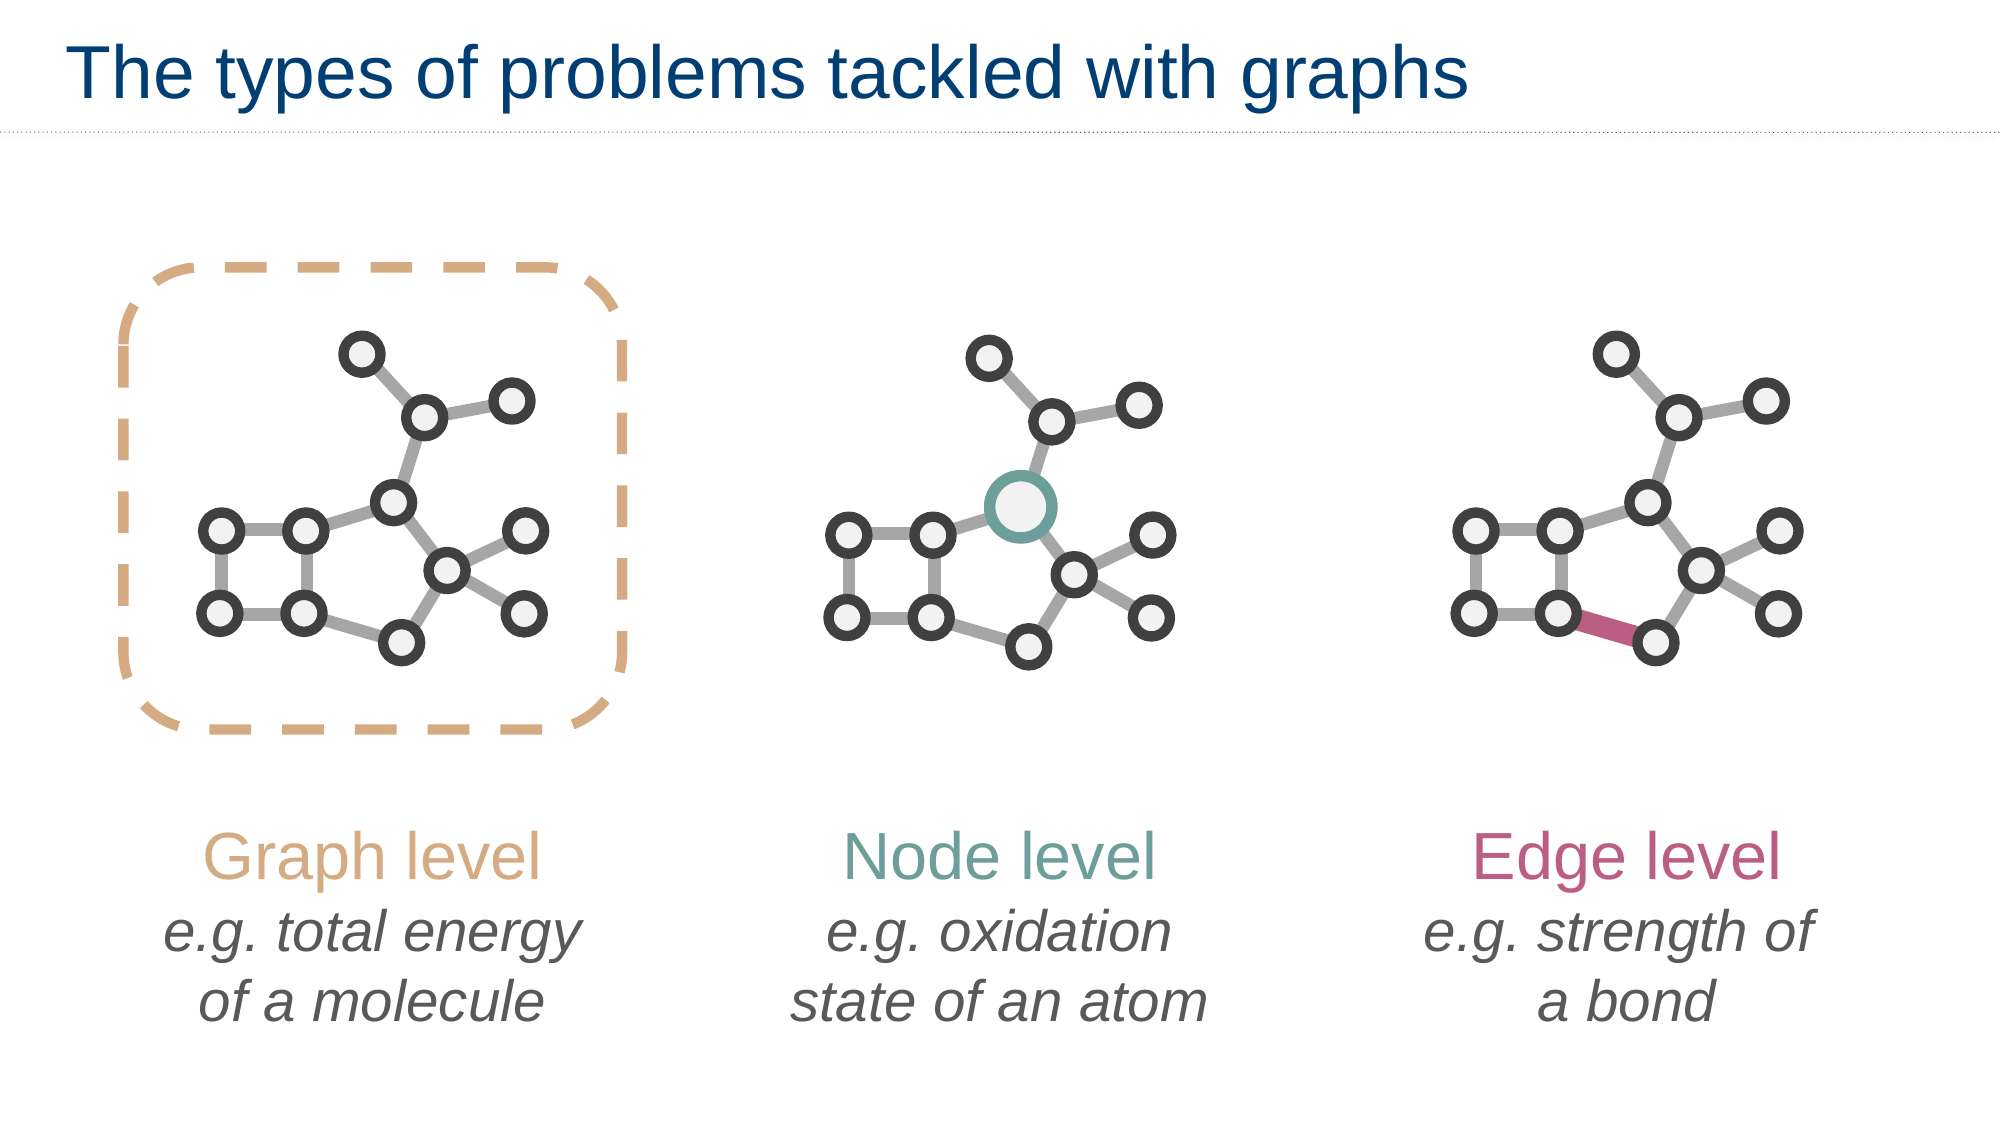

The types of problems tackled with graphs

Graph level
e.g. total energy
of a molecule
Node level
e.g. oxidation state of an atom
Edge level
e.g. strength of
a bond